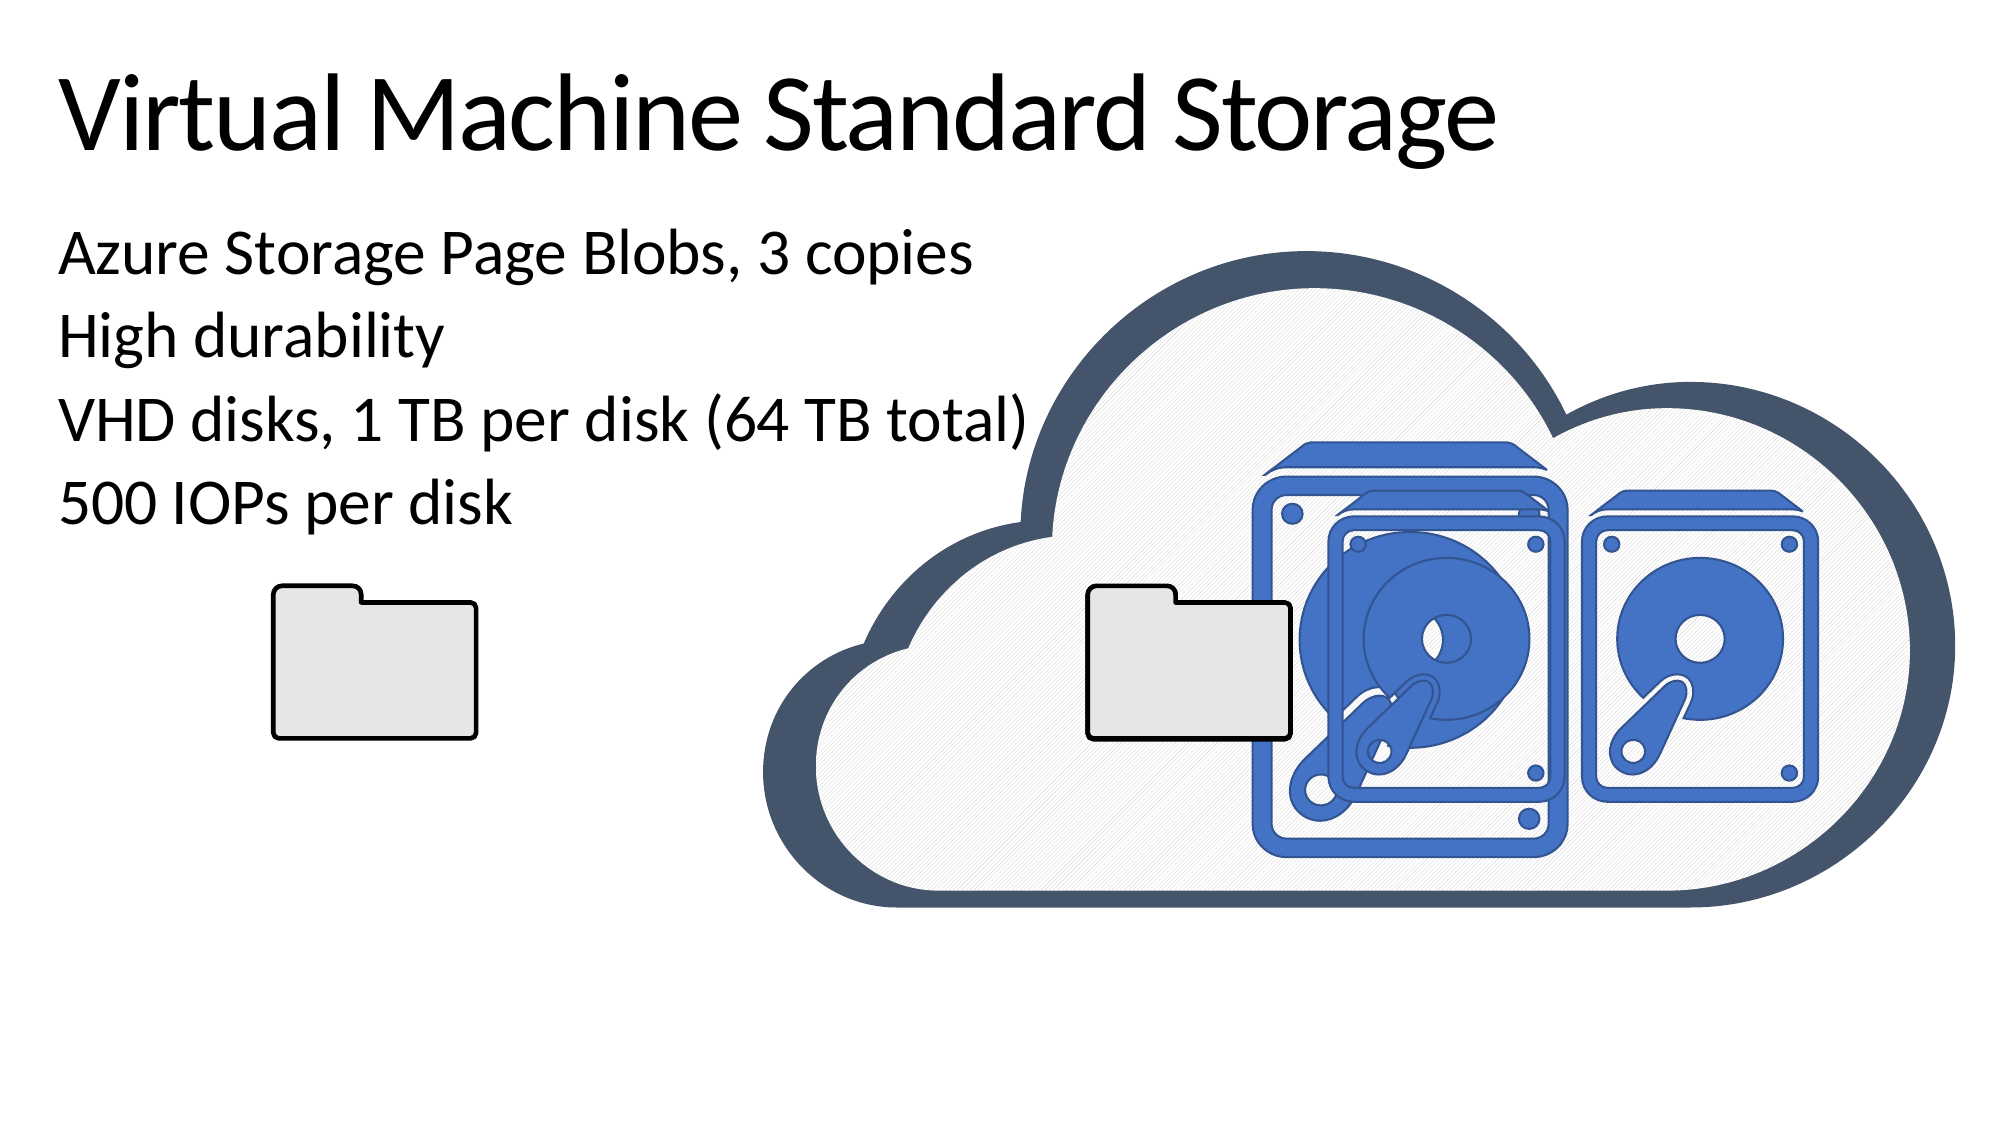

Virtual Machine Standard Storage
Azure Storage Page Blobs, 3 copies
High durability
VHD disks, 1 TB per disk (64 TB total)
500 IOPs per disk